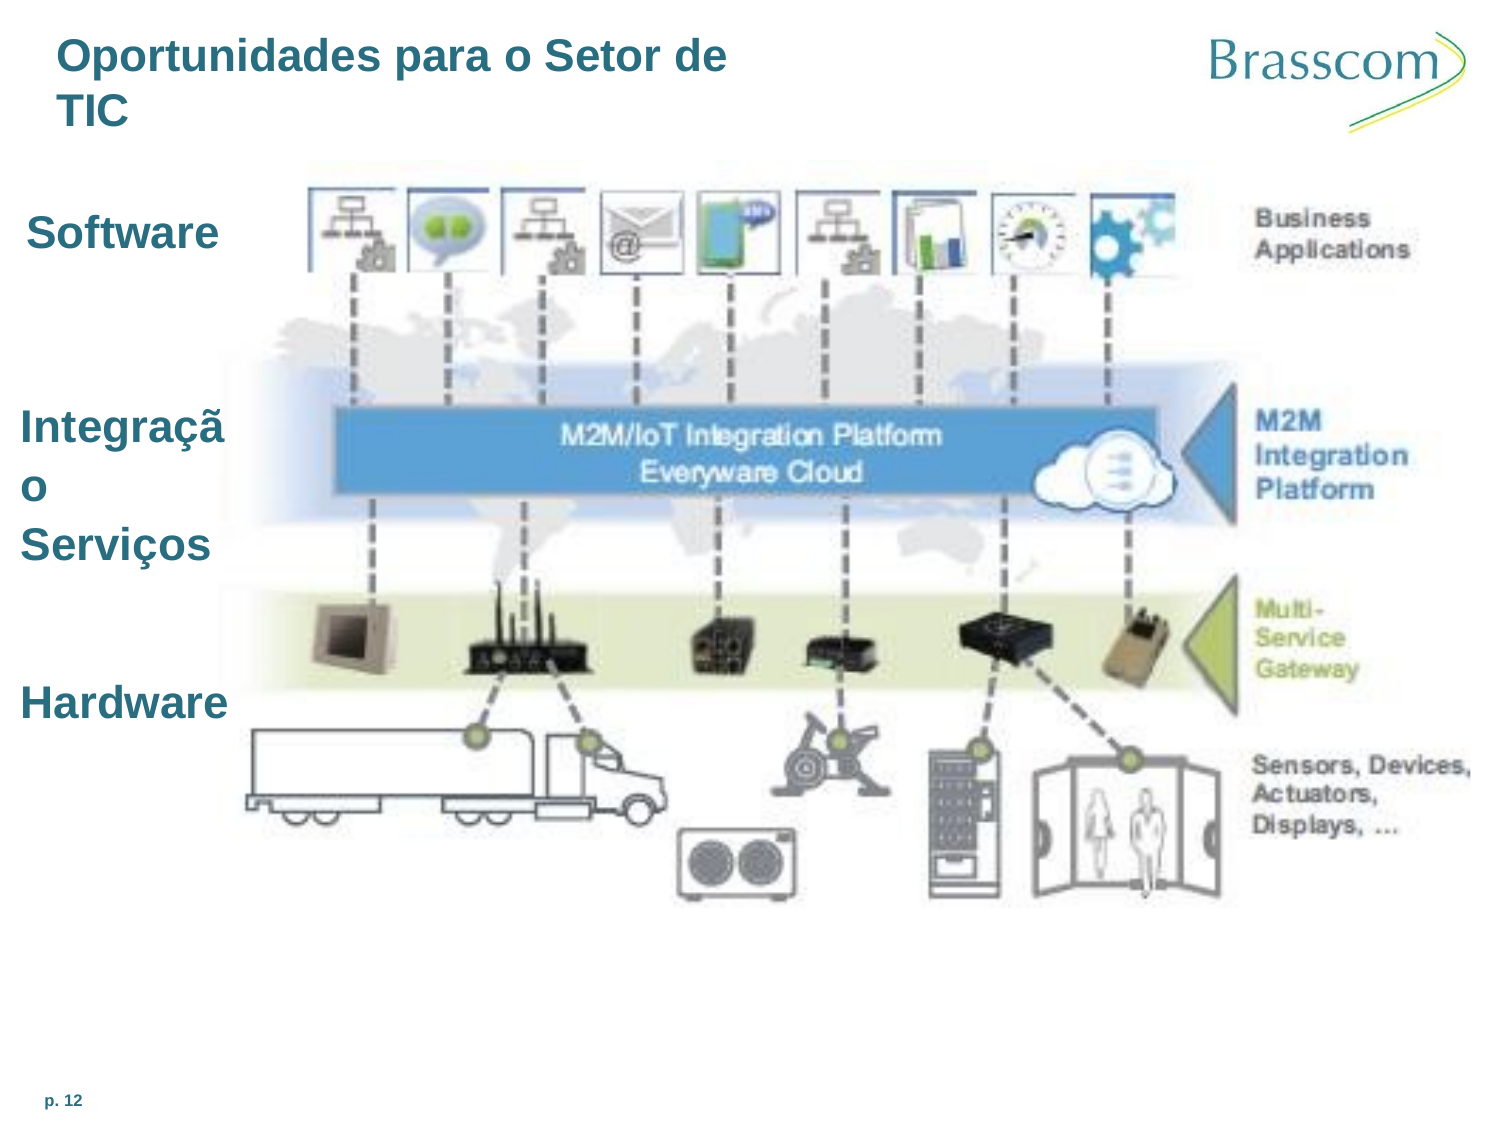

# Oportunidades para o Setor de TIC

Software

Integração  Serviços

Hardware
p. 12